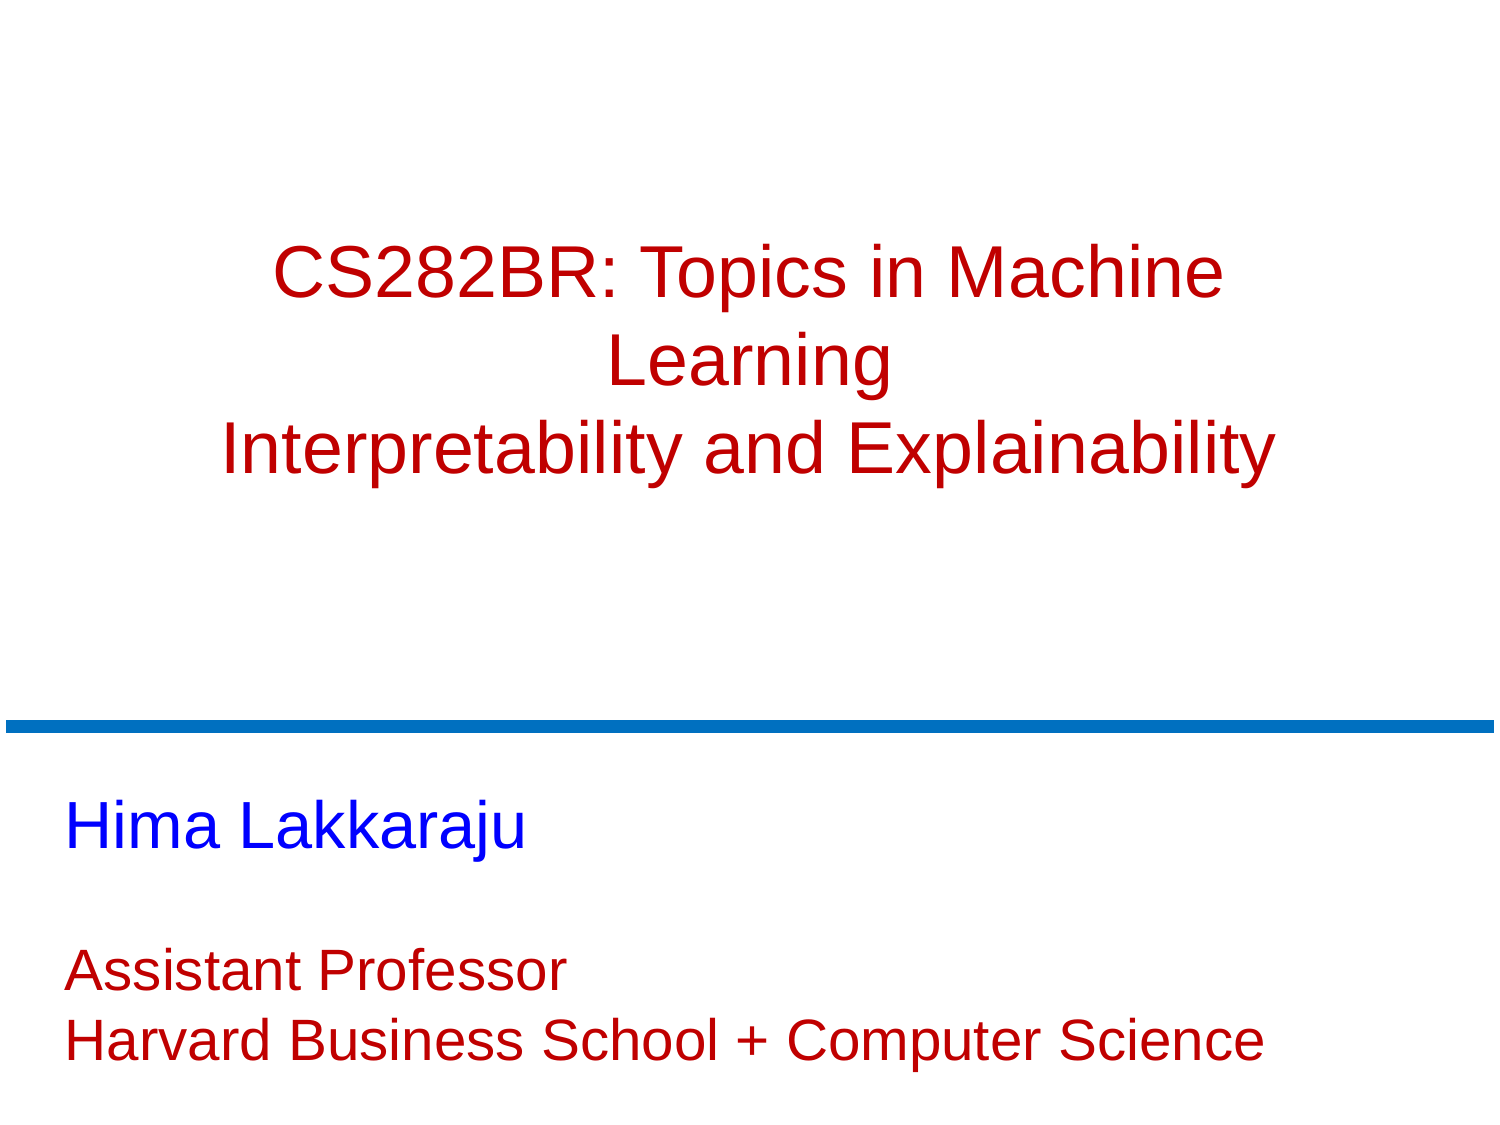

# CS282BR: Topics in Machine Learning Interpretability and Explainability
Hima Lakkaraju

Assistant Professor
Harvard Business School + Computer Science